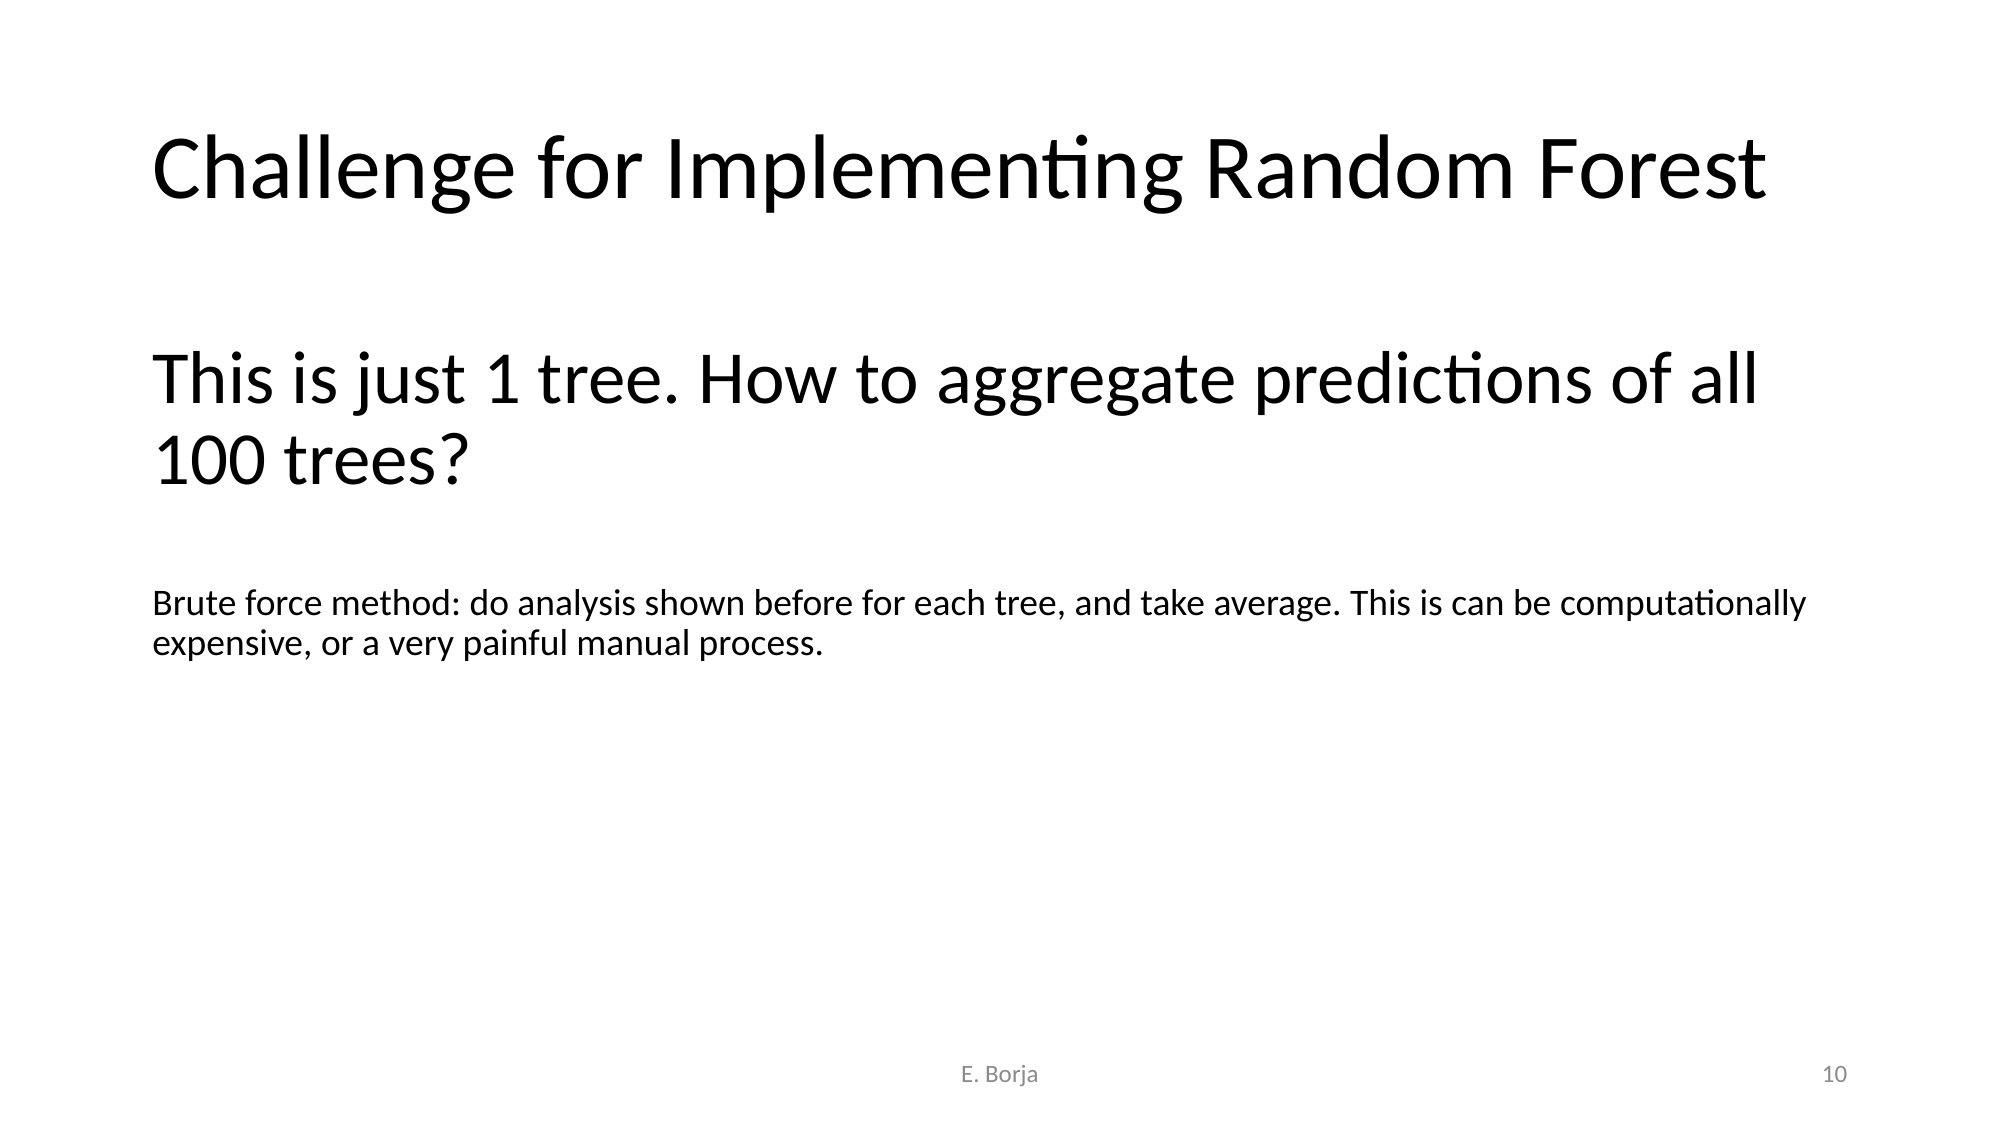

# Challenge for Implementing Random Forest
This is just 1 tree. How to aggregate predictions of all 100 trees?

Brute force method: do analysis shown before for each tree, and take average. This is can be computationally expensive, or a very painful manual process.
E. Borja
10